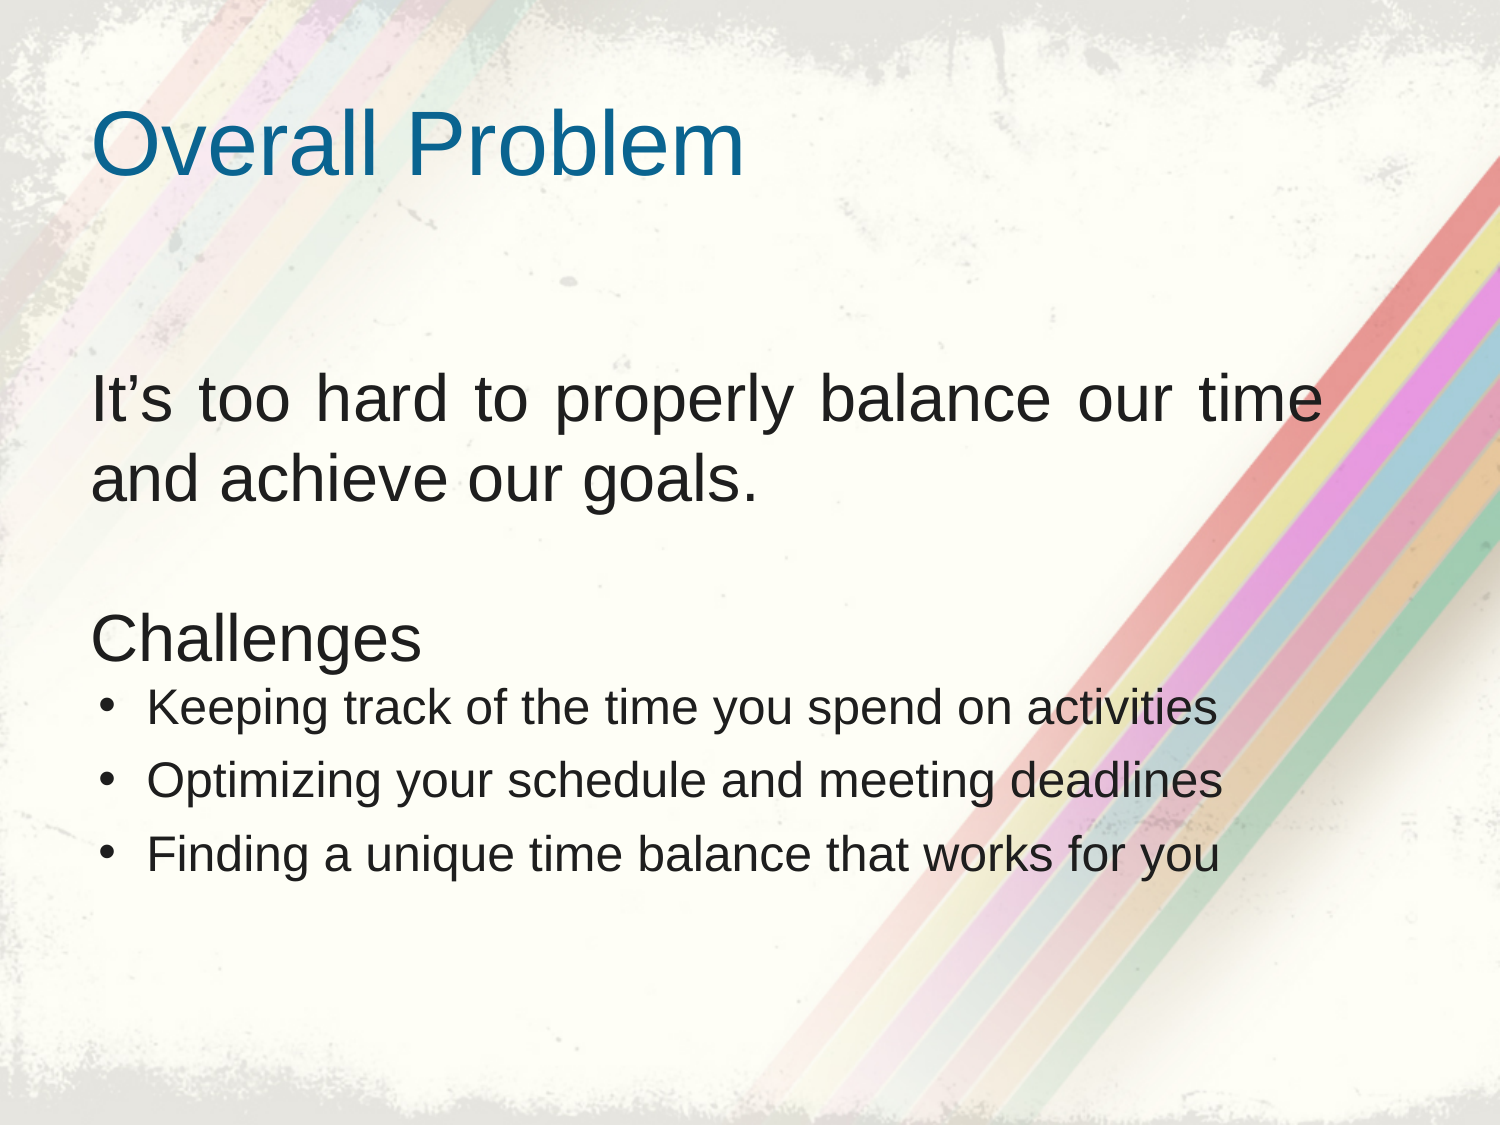

# Overall Problem

It’s too hard to properly balance our time and achieve our goals.

Challenges
Keeping track of the time you spend on activities
Optimizing your schedule and meeting deadlines
Finding a unique time balance that works for you